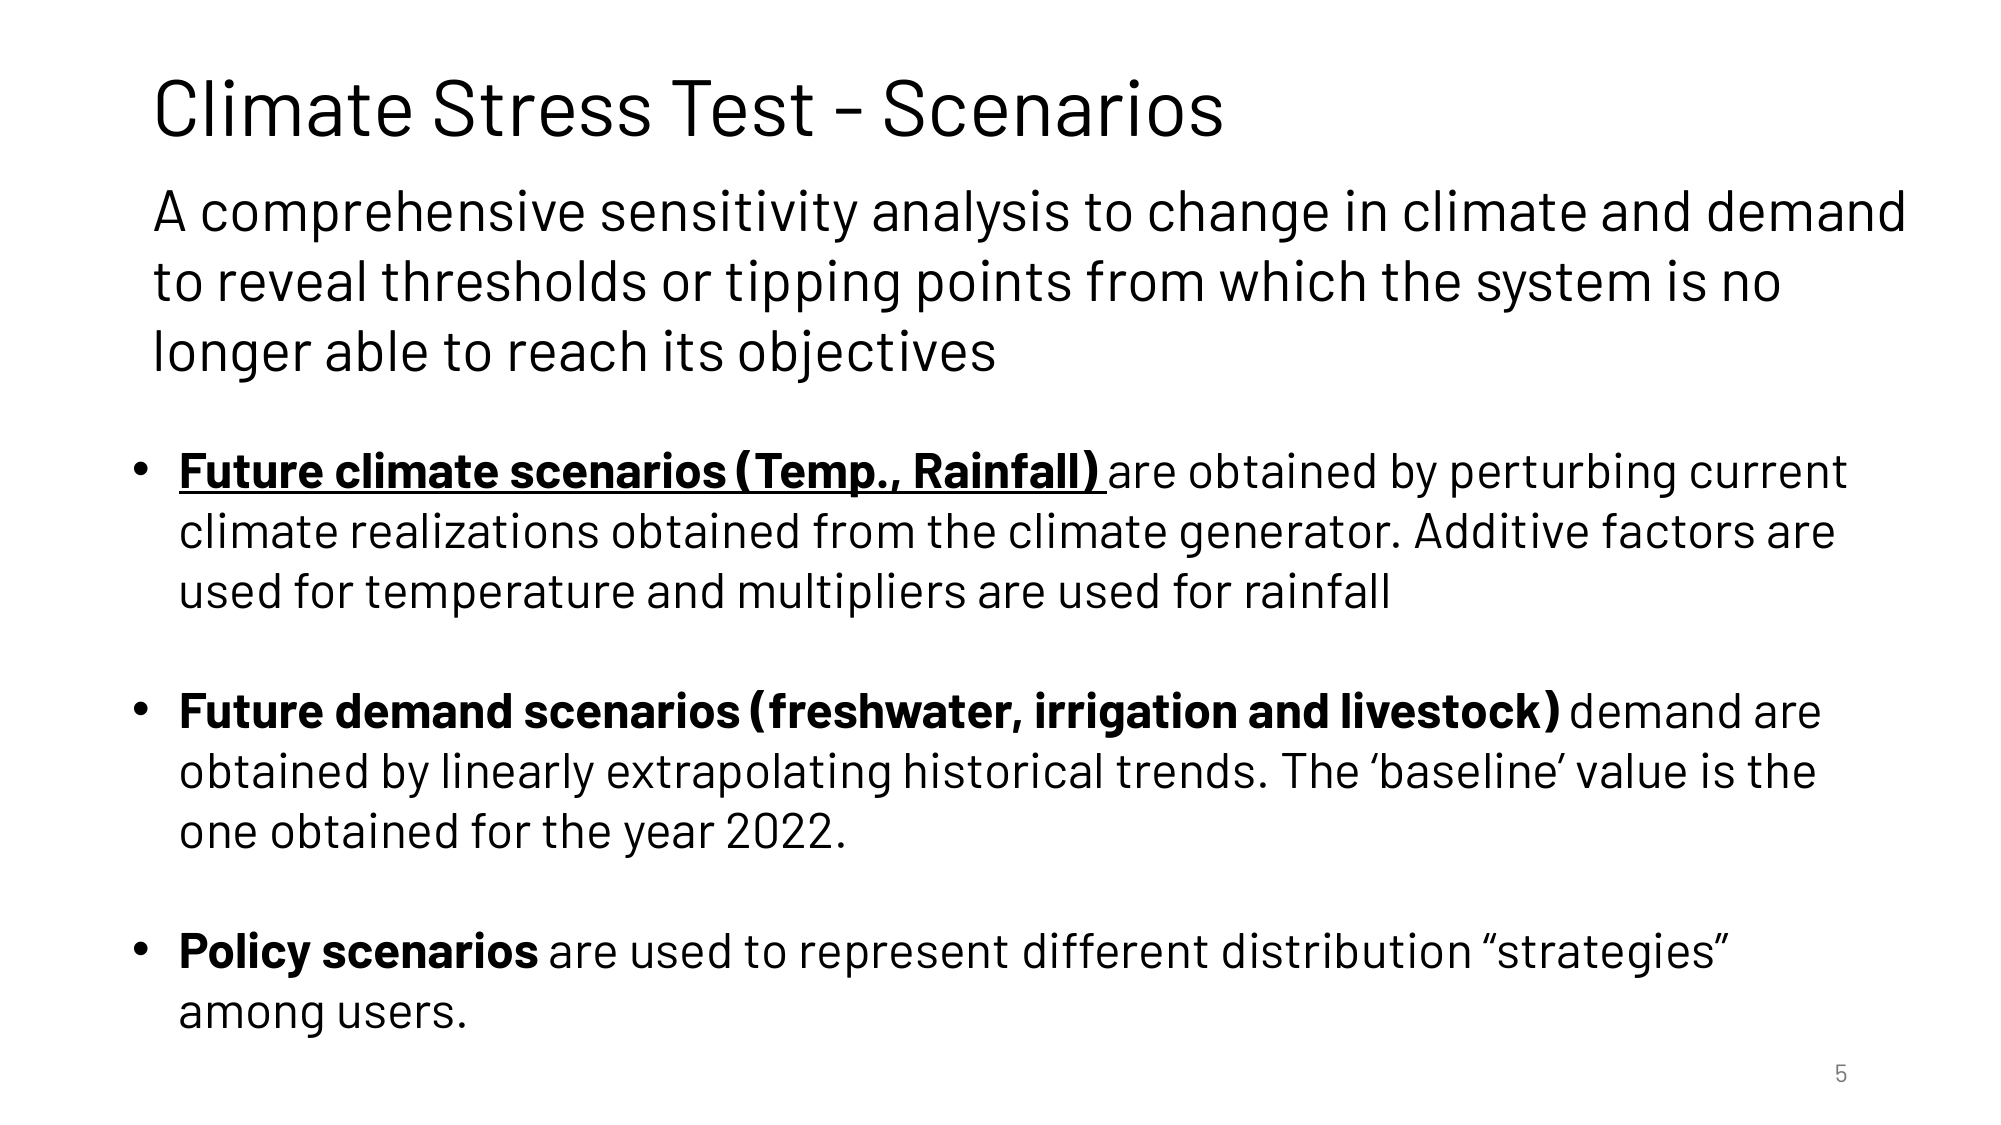

# Climate Stress Test - Scenarios
A comprehensive sensitivity analysis to change in climate and demand to reveal thresholds or tipping points from which the system is no longer able to reach its objectives

Future climate scenarios (Temp., Rainfall) are obtained by perturbing current climate realizations obtained from the climate generator. Additive factors are used for temperature and multipliers are used for rainfall

Future demand scenarios (freshwater, irrigation and livestock) demand are obtained by linearly extrapolating historical trends. The ‘baseline’ value is the one obtained for the year 2022.

Policy scenarios are used to represent different distribution “strategies” among users.
5